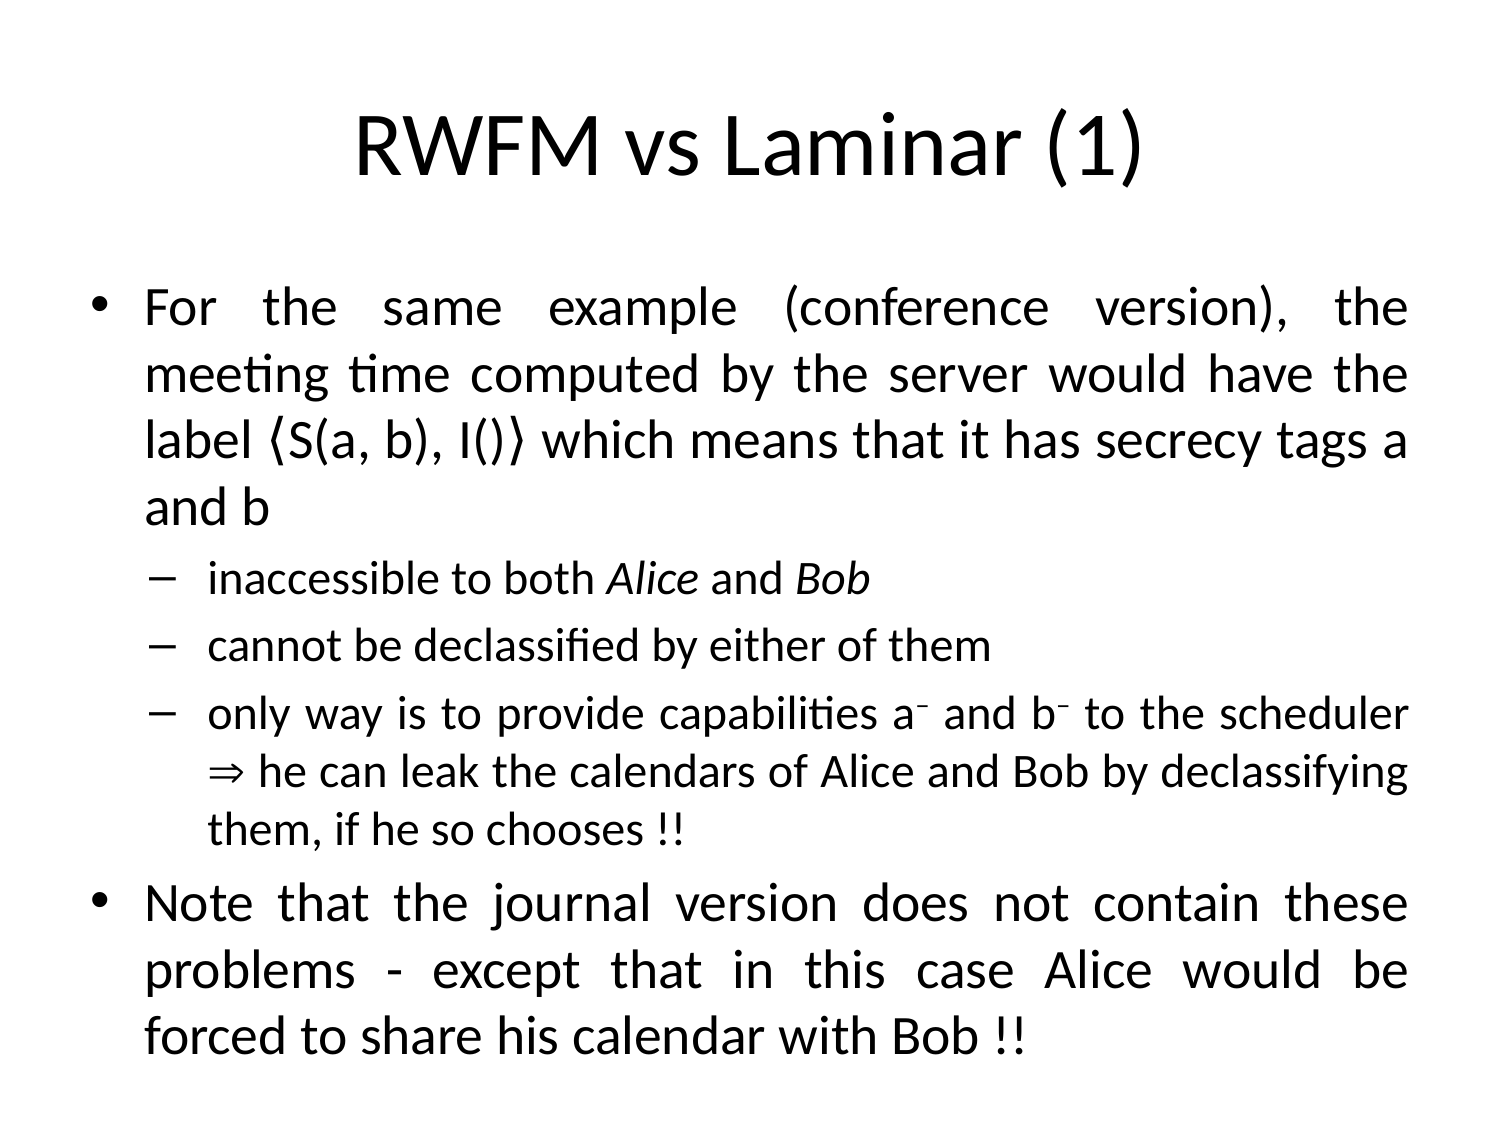

# RWFM vs Laminar (1)
For the same example (conference version), the meeting time computed by the server would have the label ⟨S(a, b), I()⟩ which means that it has secrecy tags a and b
inaccessible to both Alice and Bob
cannot be declassified by either of them
only way is to provide capabilities a− and b− to the scheduler ⇒ he can leak the calendars of Alice and Bob by declassifying them, if he so chooses !!
Note that the journal version does not contain these problems - except that in this case Alice would be forced to share his calendar with Bob !!